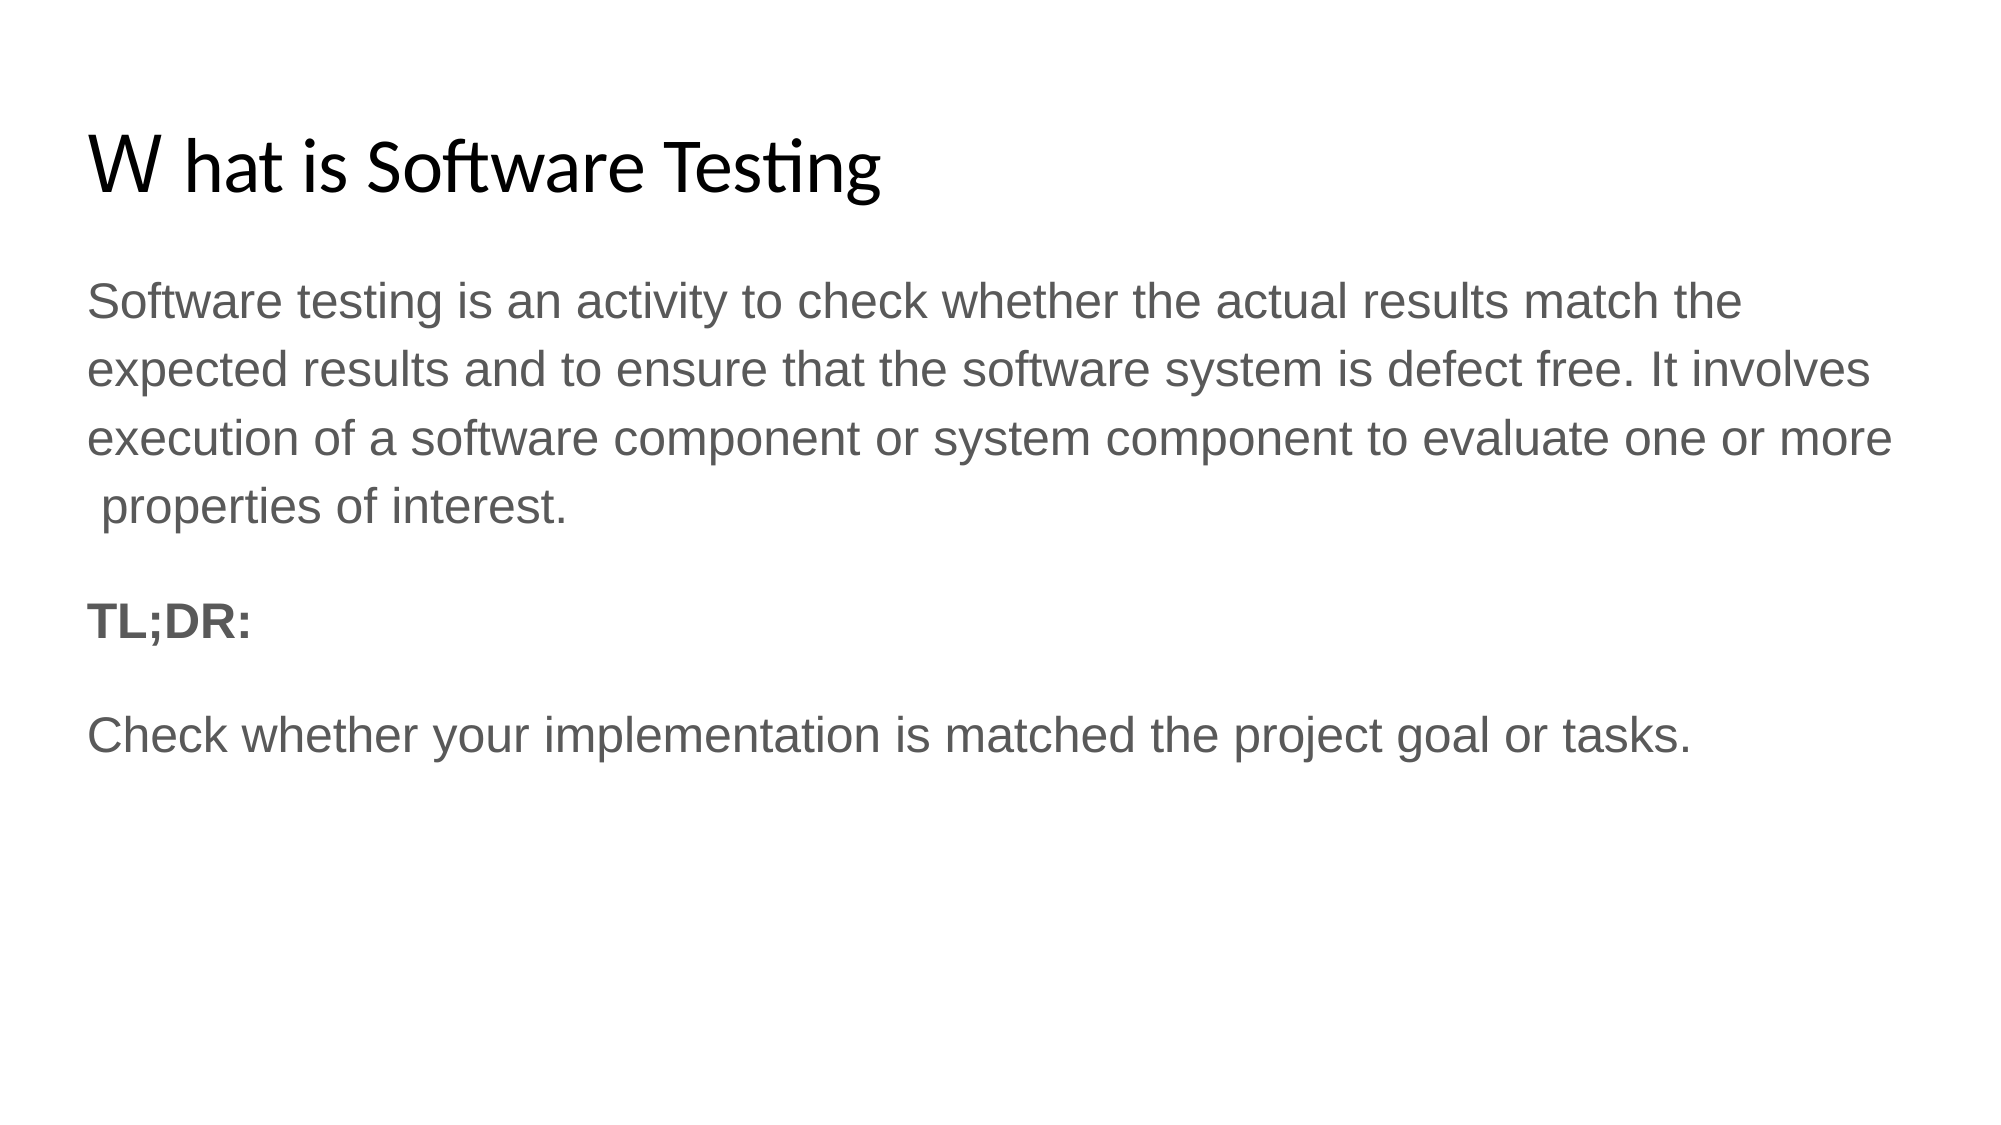

# Ｗhat is Software Testing
Software testing is an activity to check whether the actual results match the  expected results and to ensure that the software system is defect free. It involves  execution of a software component or system component to evaluate one or more  properties of interest.

TL;DR:

Check whether your implementation is matched the project goal or tasks.